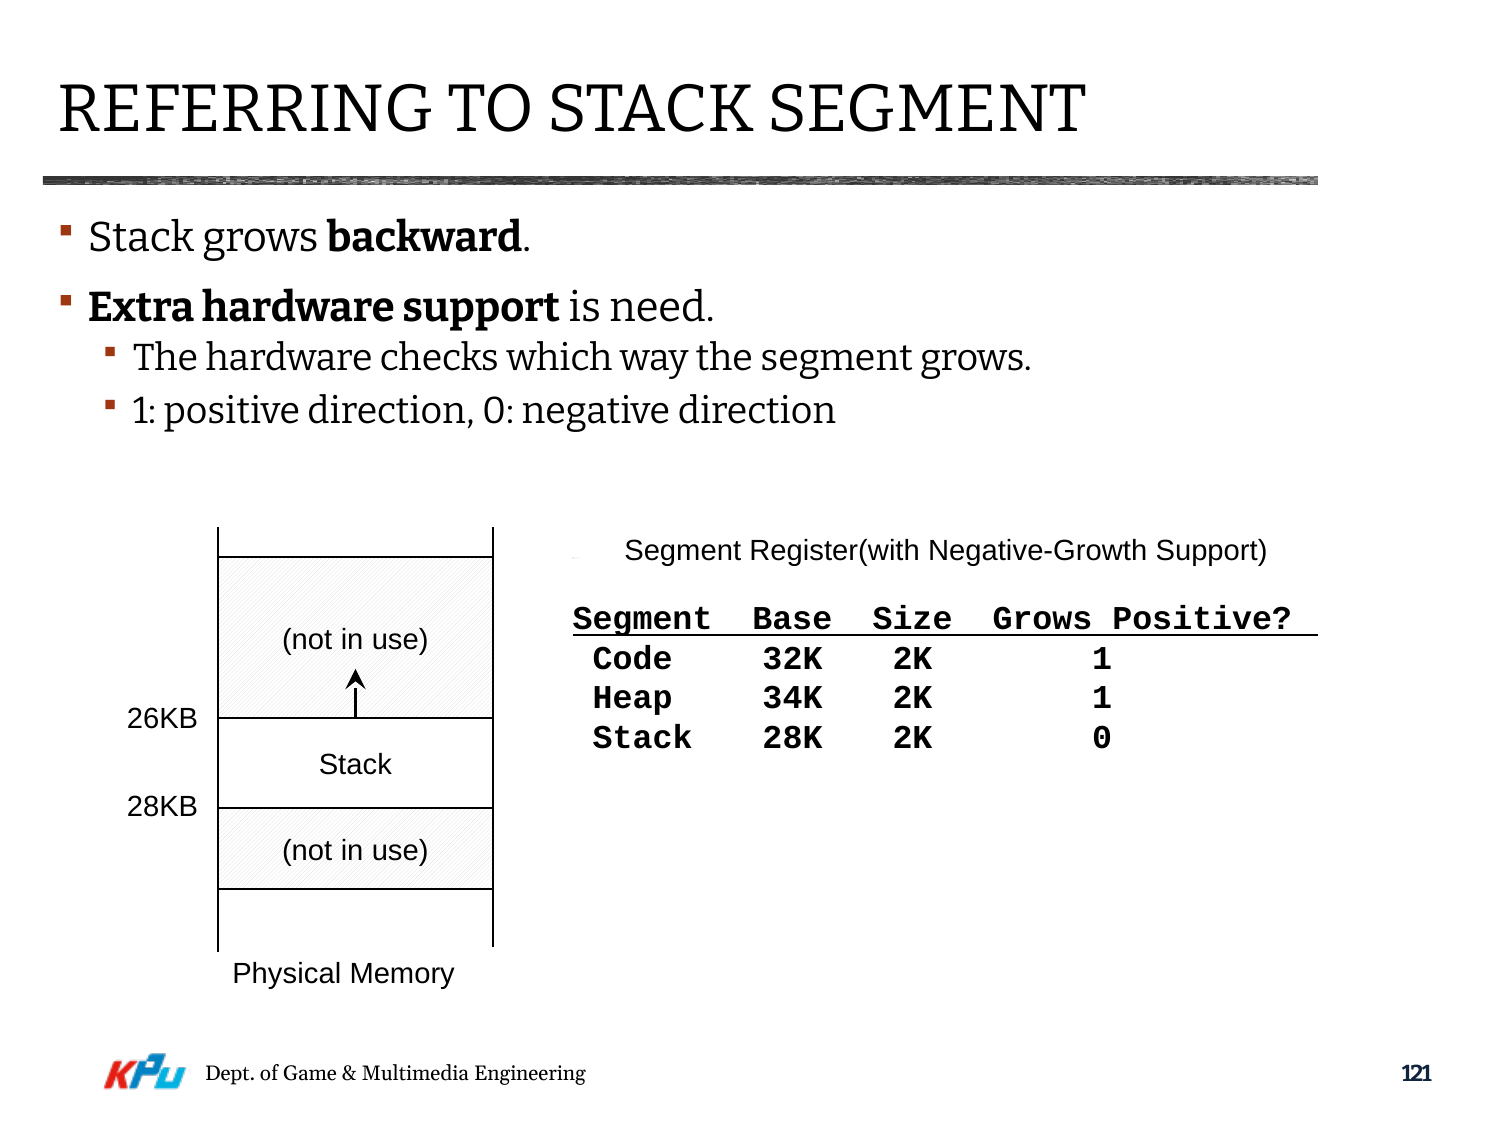

# Referring to Stack Segment
Stack grows backward.
Extra hardware support is need.
The hardware checks which way the segment grows.
1: positive direction, 0: negative direction
Segment Register(with Negative-Growth Support)
(not in use)
Segment  Base	Size  Grows Positive?
 Code	  32K	 2K        1
 Heap	  34K	 2K        1
 Stack	  28K	 2K        0
26KB
Stack
28KB
(not in use)
Physical Memory
Dept. of Game & Multimedia Engineering
121